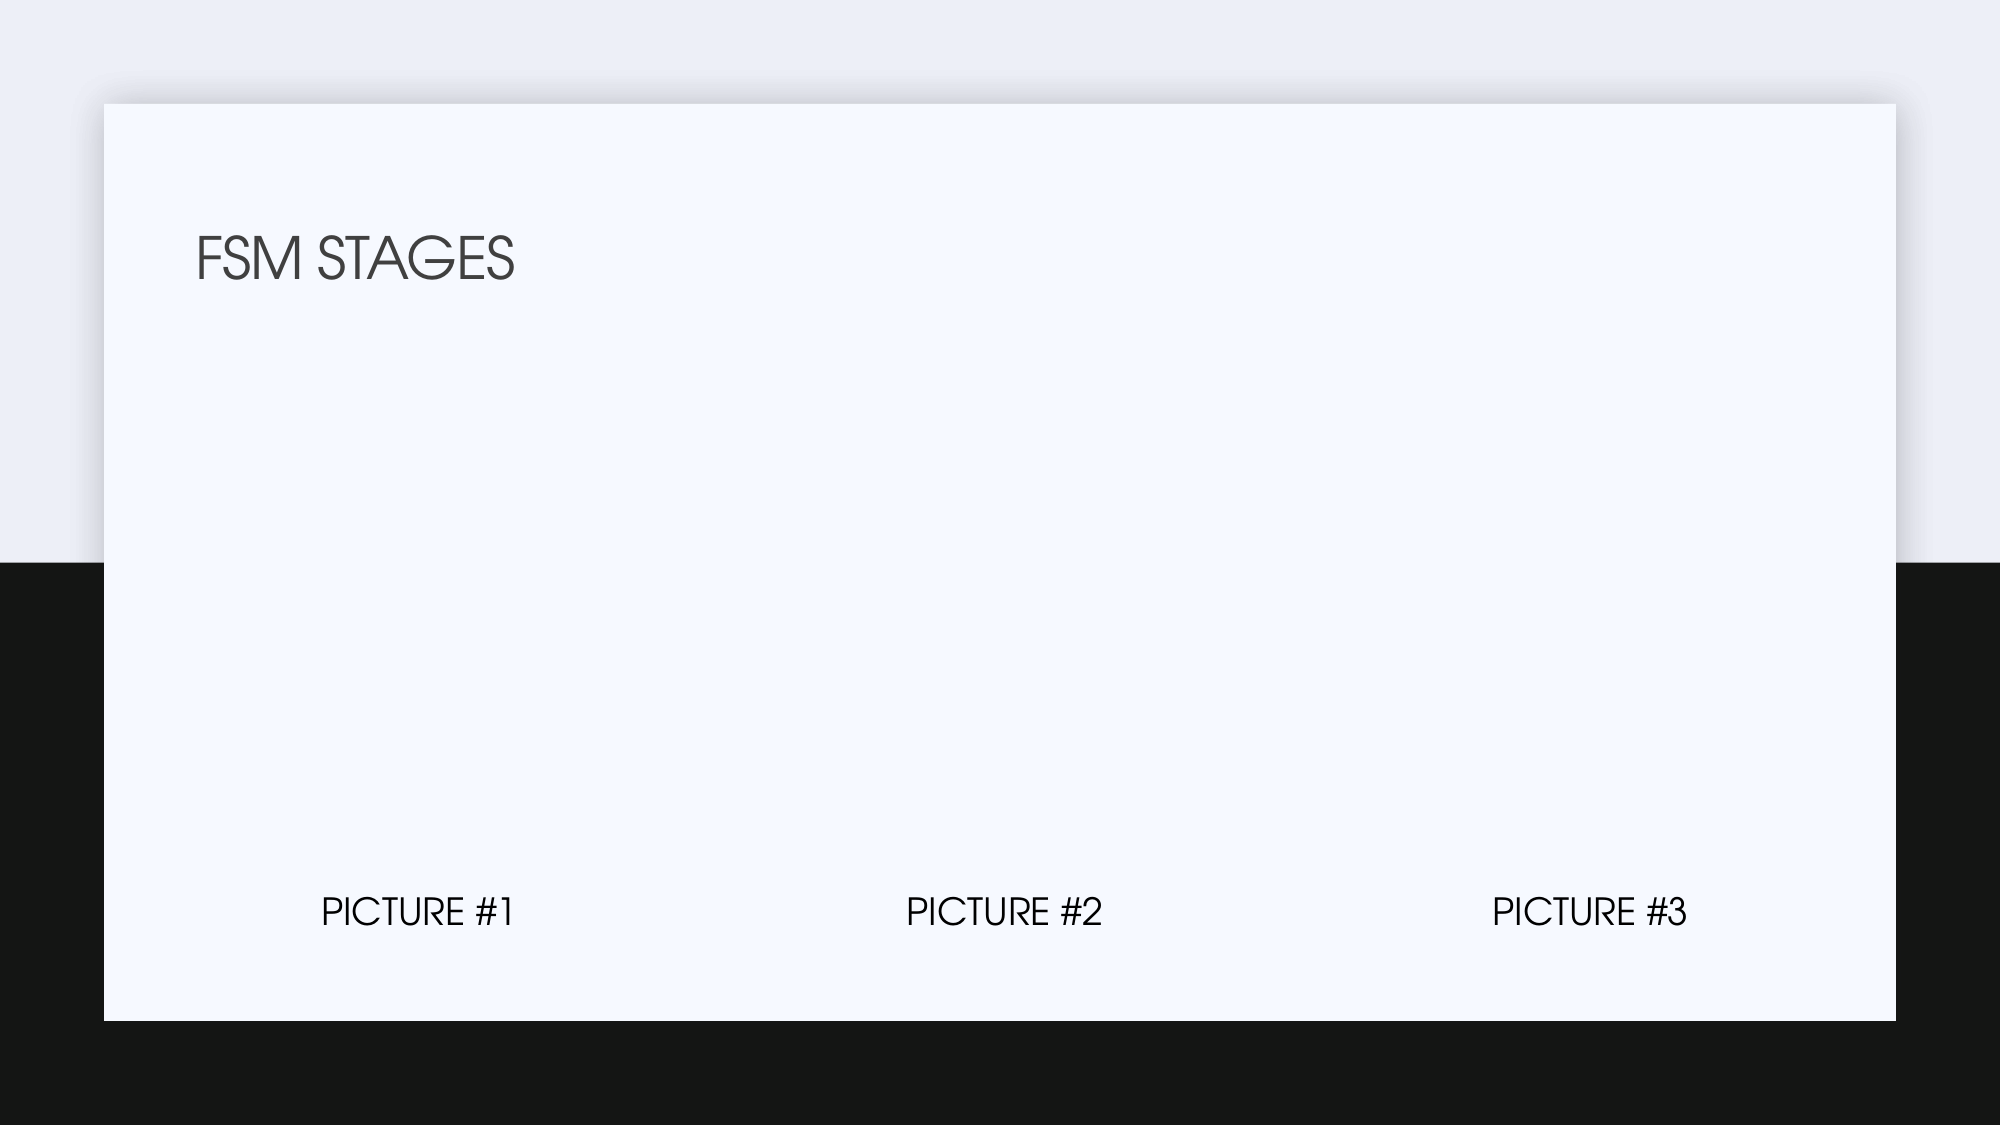

# FSM Stages

Picture #1
Picture #2
Picture #3